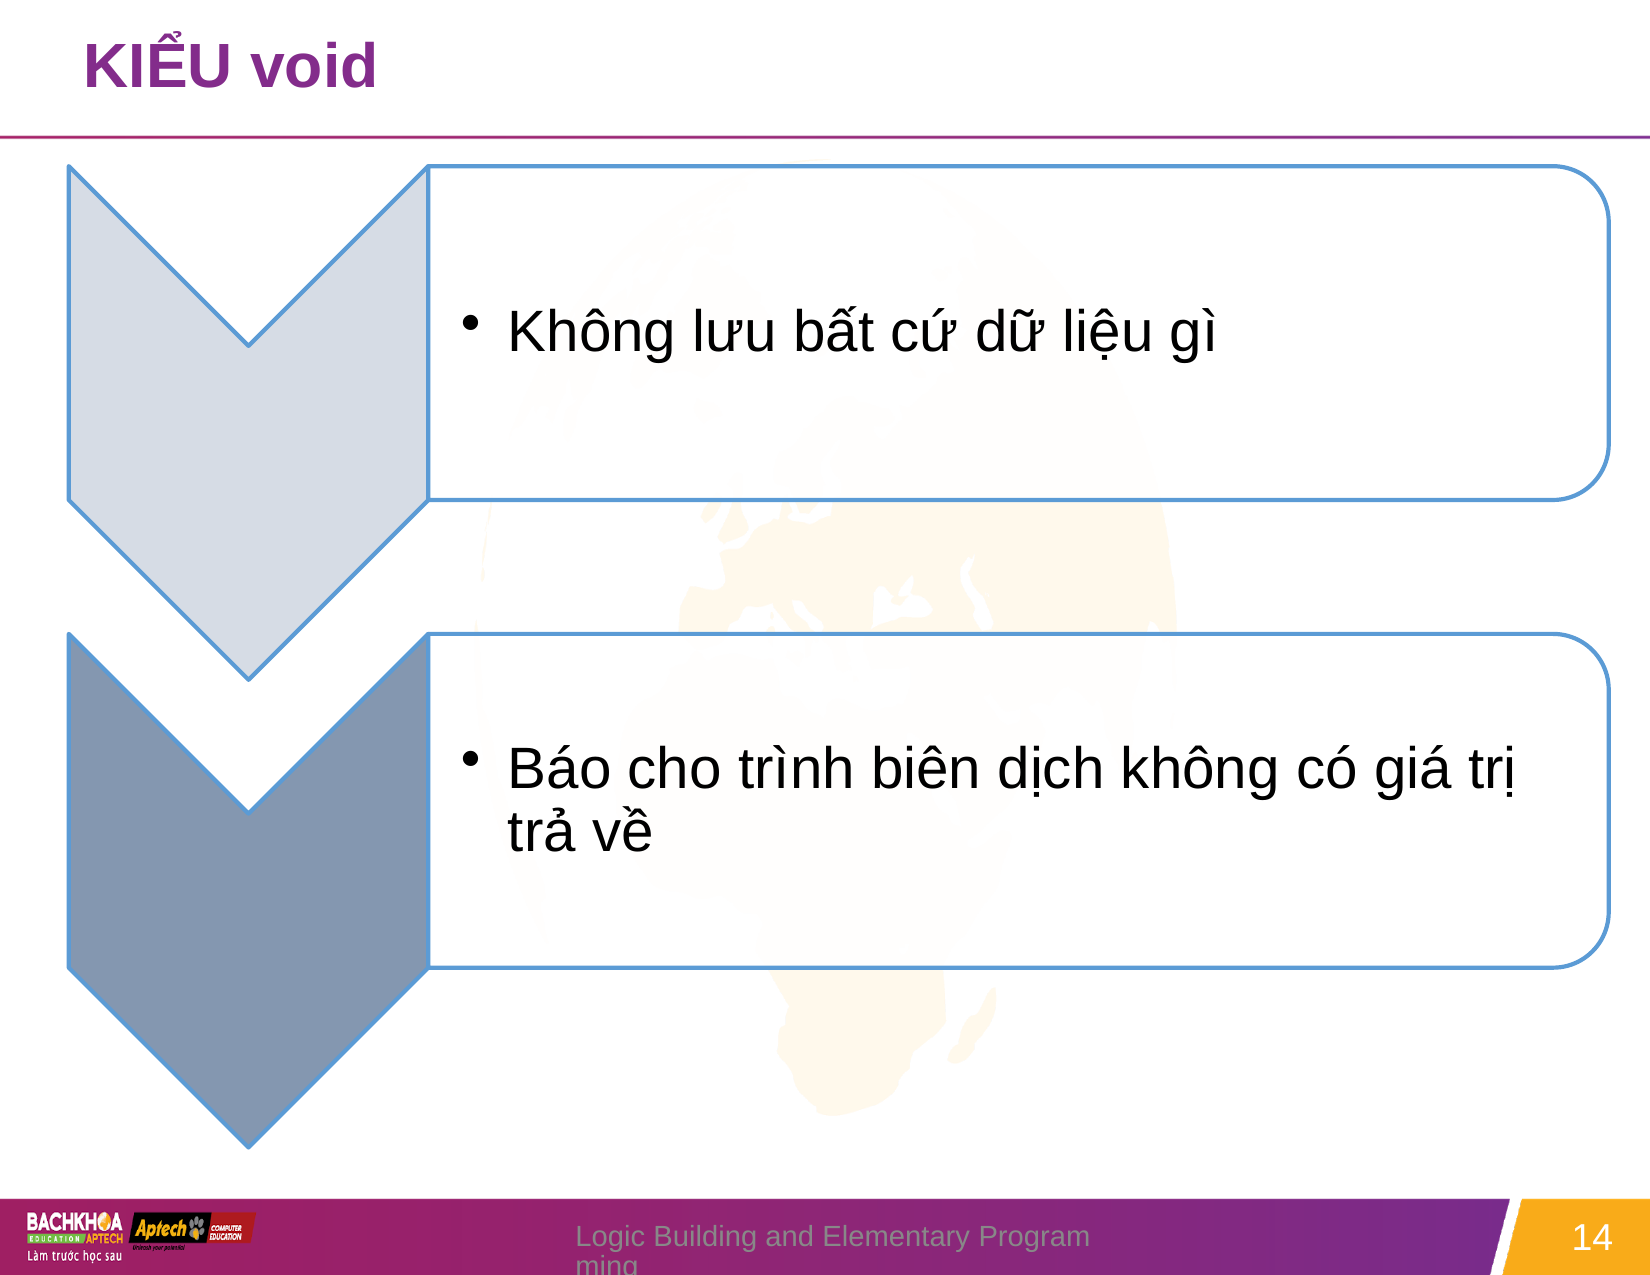

# KIỂU void

Không lưu bất cứ dữ liệu gì

Báo cho trình biên dịch không có giá trị trả về
Logic Building and Elementary Programming
14